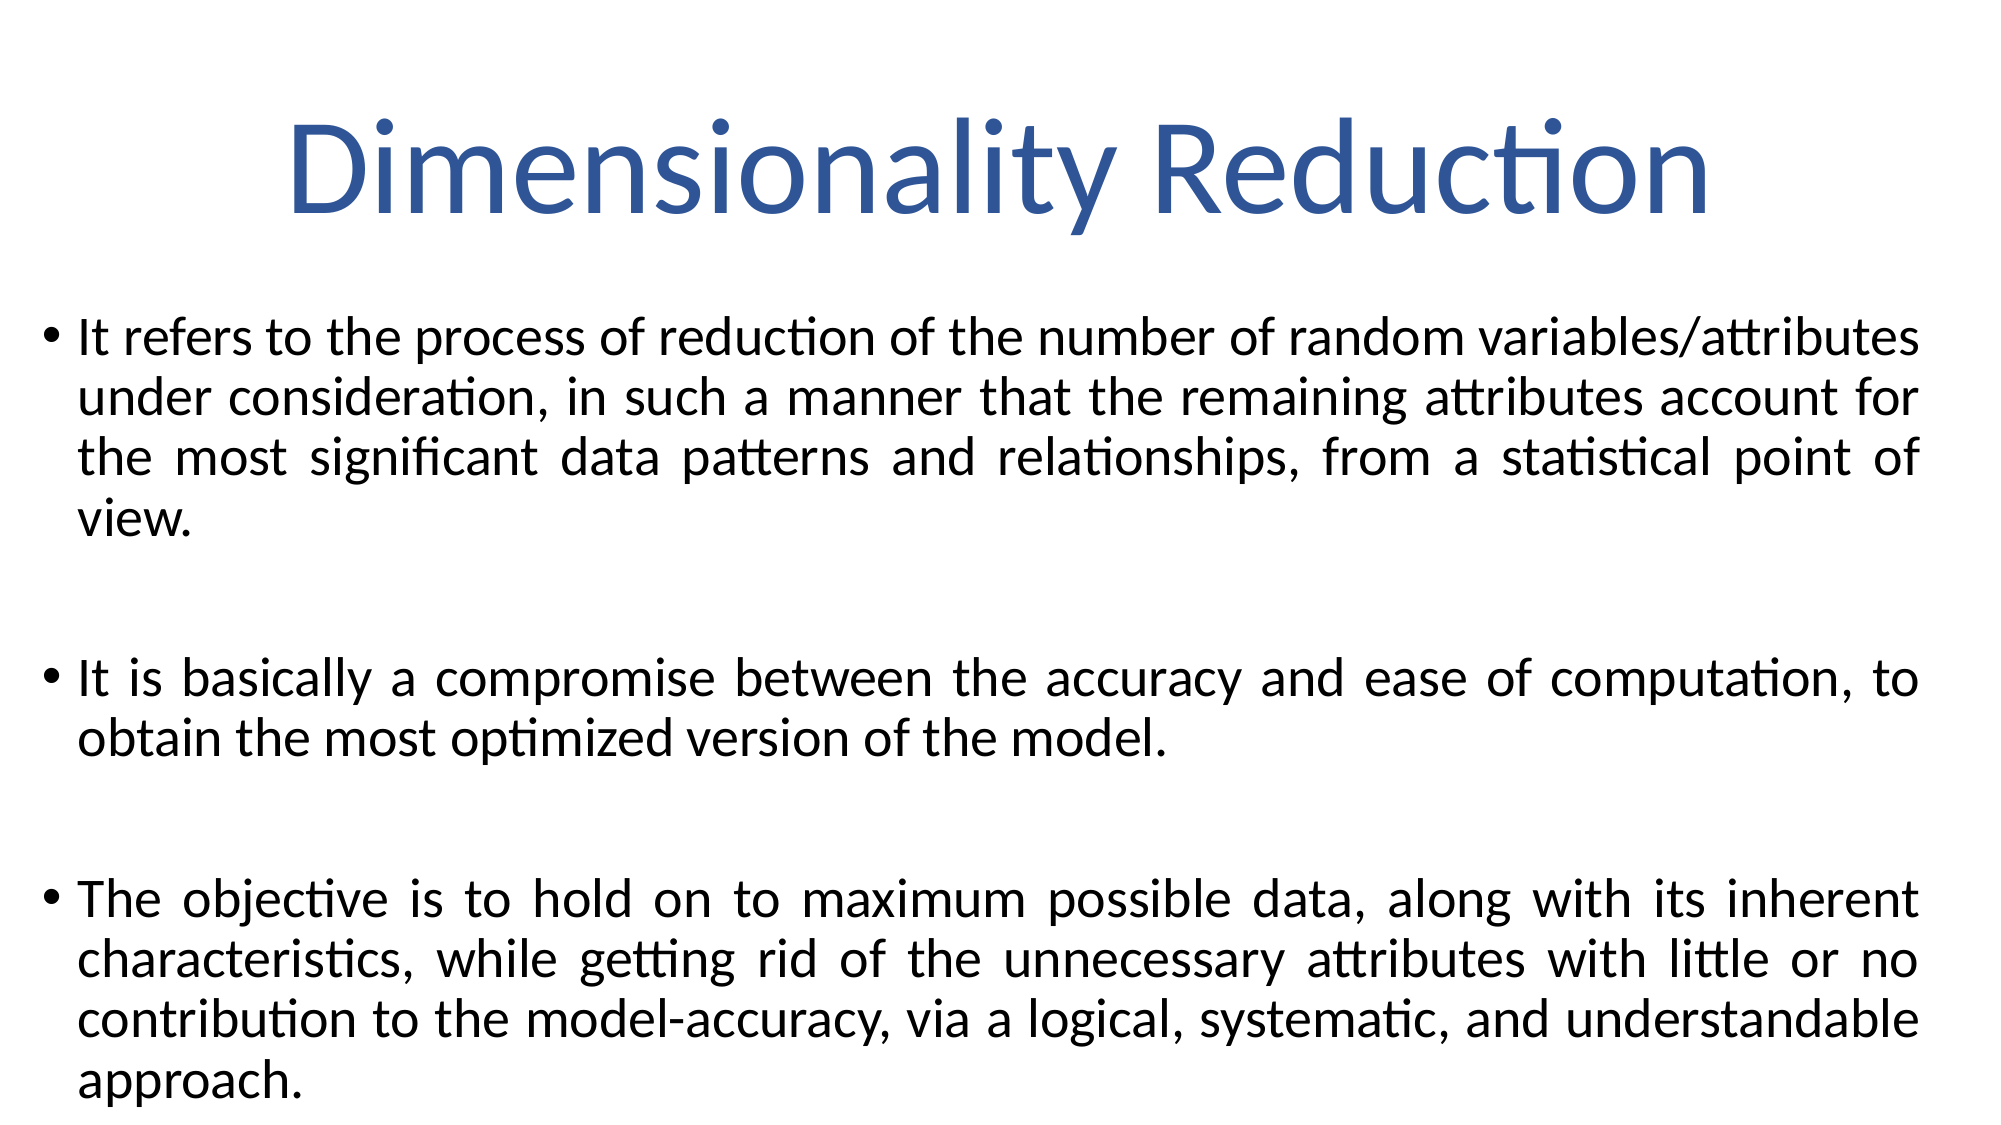

# Dimensionality Reduction
It refers to the process of reduction of the number of random variables/attributes under consideration, in such a manner that the remaining attributes account for the most significant data patterns and relationships, from a statistical point of view.

It is basically a compromise between the accuracy and ease of computation, to obtain the most optimized version of the model.

The objective is to hold on to maximum possible data, along with its inherent characteristics, while getting rid of the unnecessary attributes with little or no contribution to the model-accuracy, via a logical, systematic, and understandable approach.